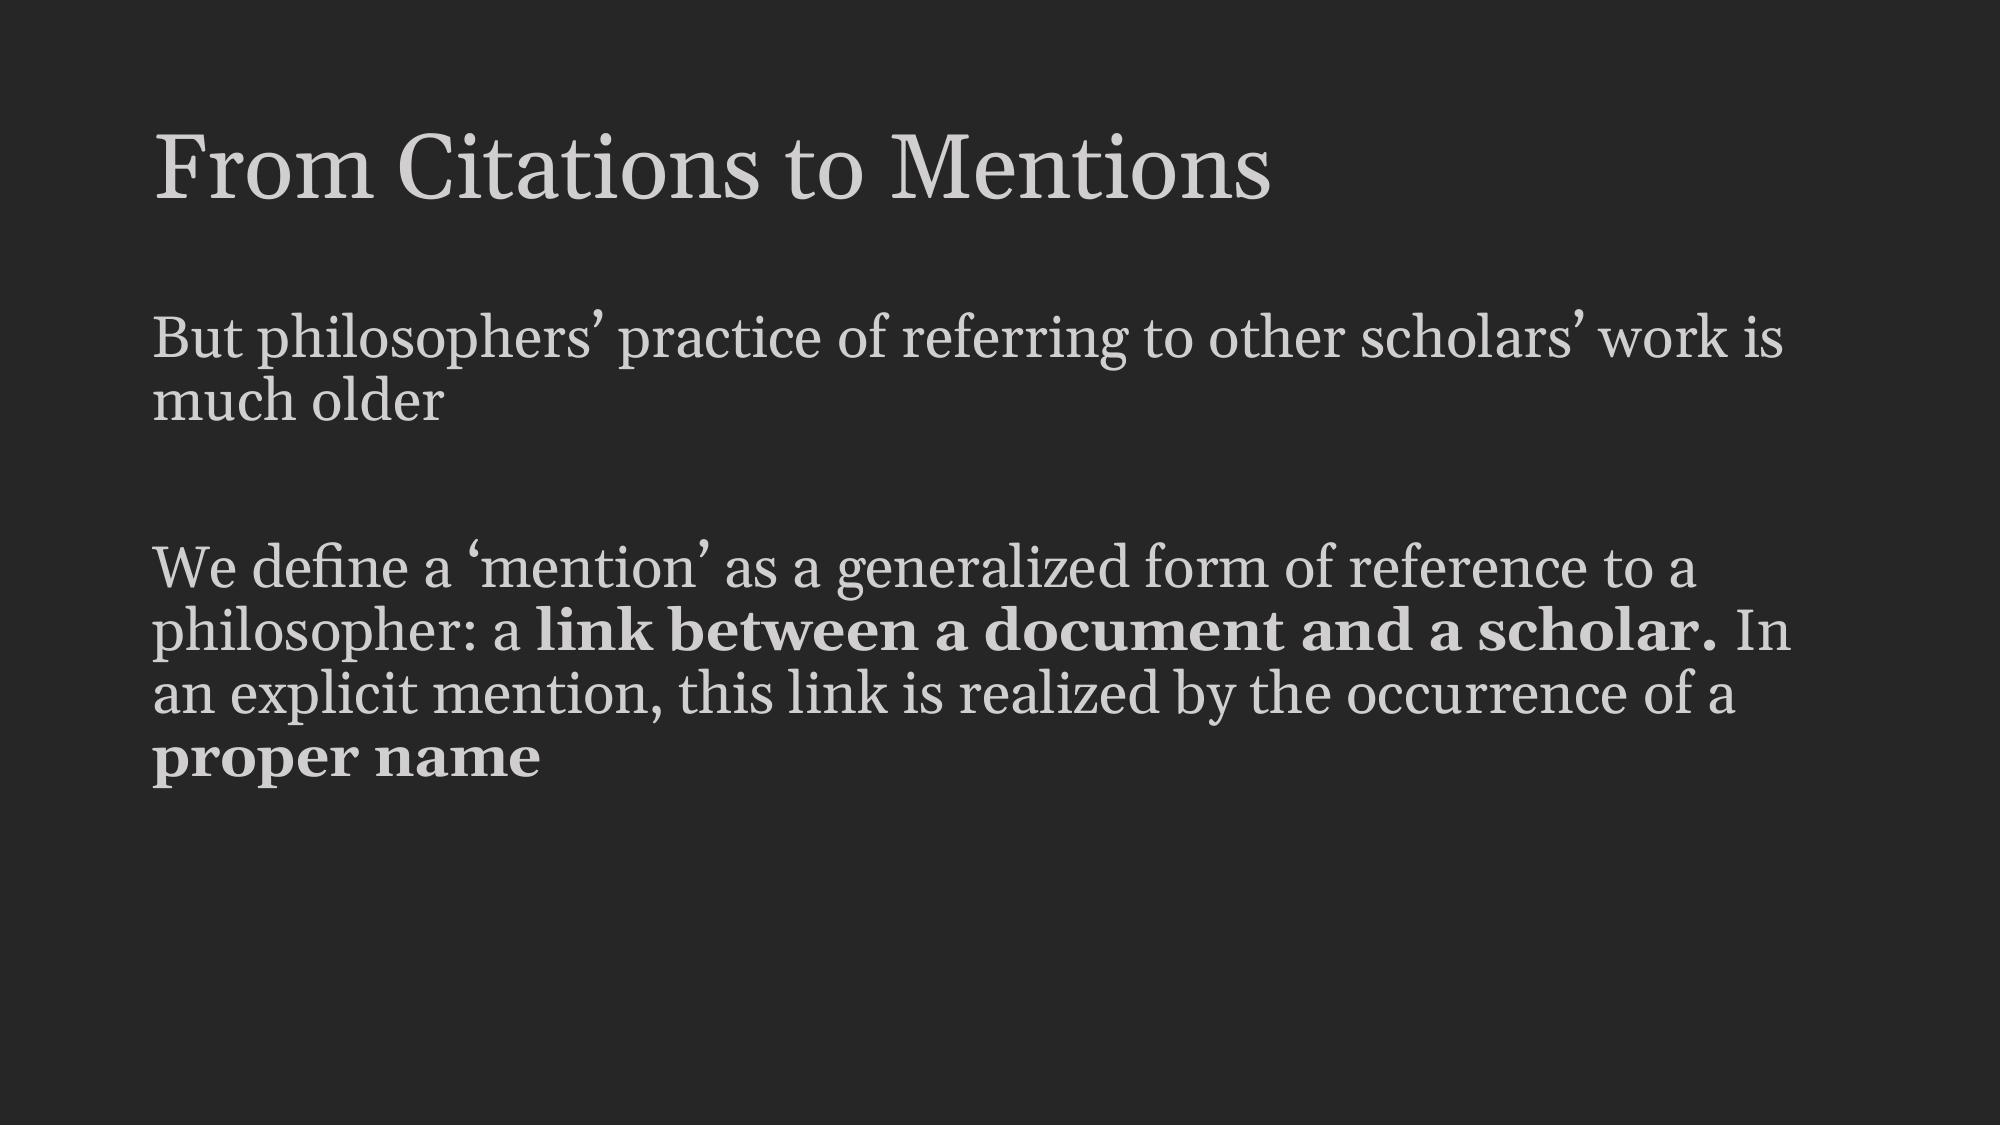

# From Citations to Mentions
But philosophers’ practice of referring to other scholars’ work is much older

We define a ‘mention’ as a generalized form of reference to a philosopher: a link between a document and a scholar. In an explicit mention, this link is realized by the occurrence of a proper name